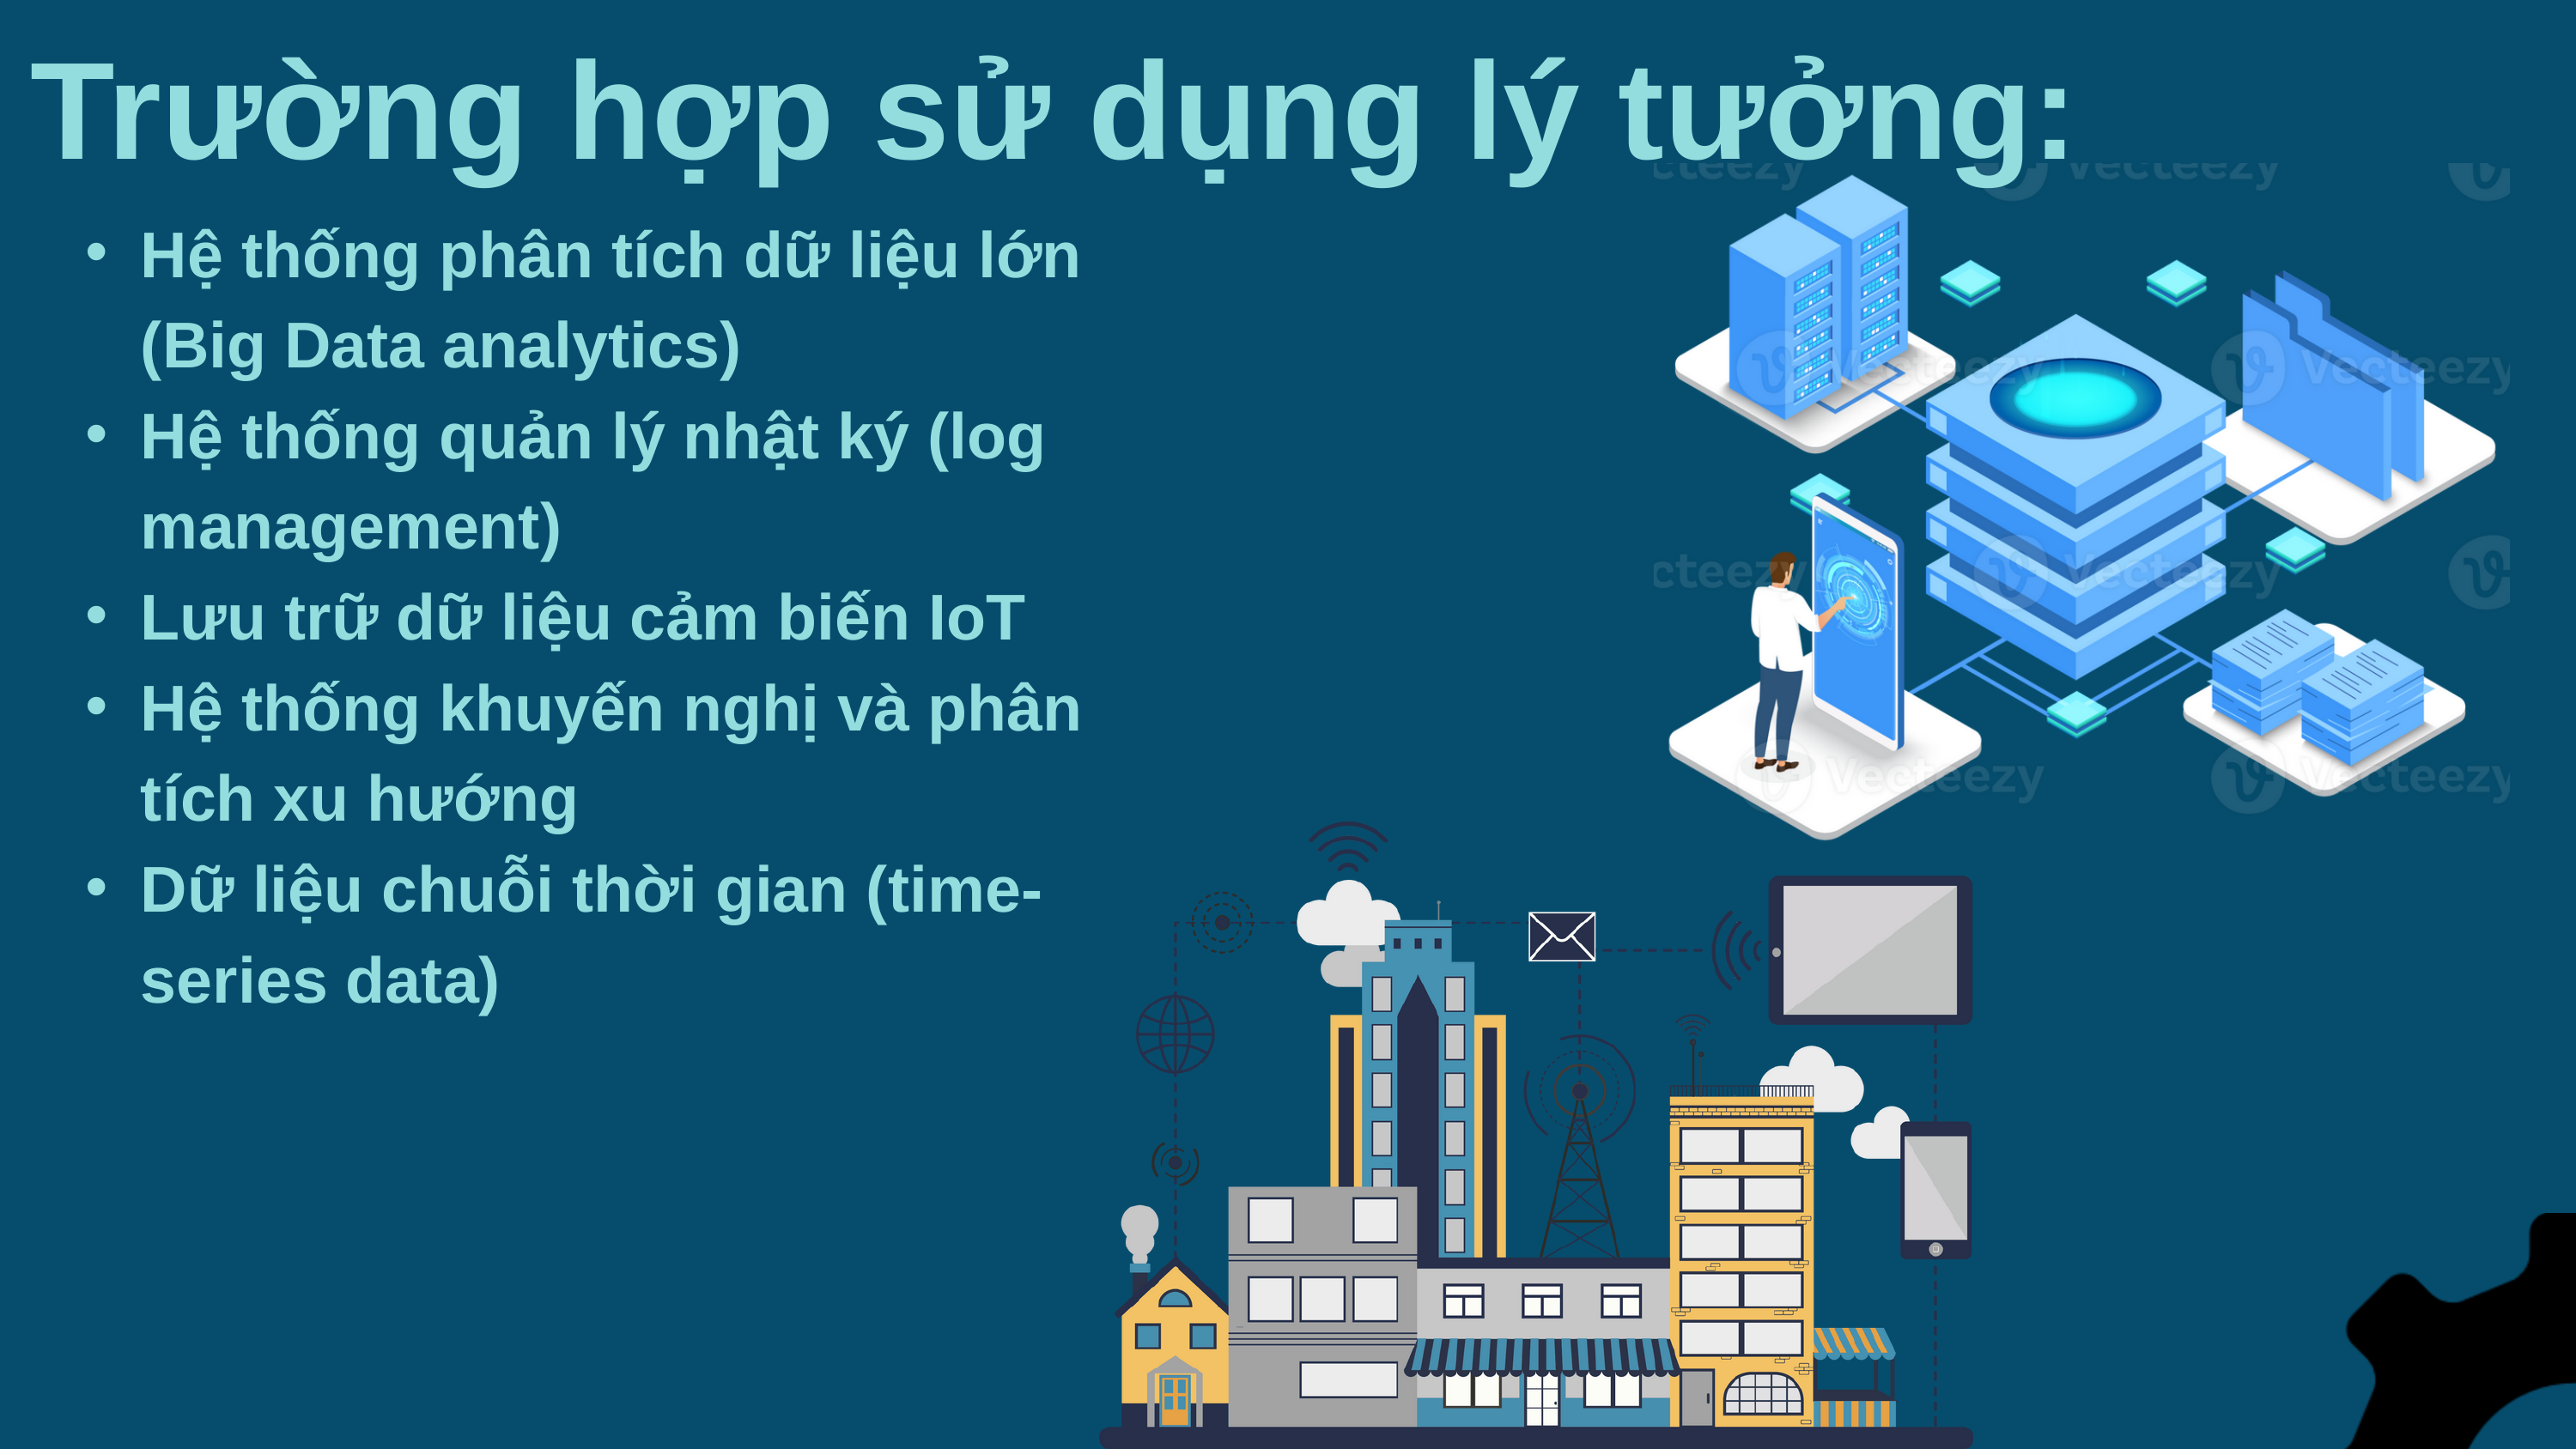

Trường hợp sử dụng lý tưởng:

Hệ thống phân tích dữ liệu lớn (Big Data analytics)
Hệ thống quản lý nhật ký (log management)
Lưu trữ dữ liệu cảm biến IoT
Hệ thống khuyến nghị và phân tích xu hướng
Dữ liệu chuỗi thời gian (time-series data)